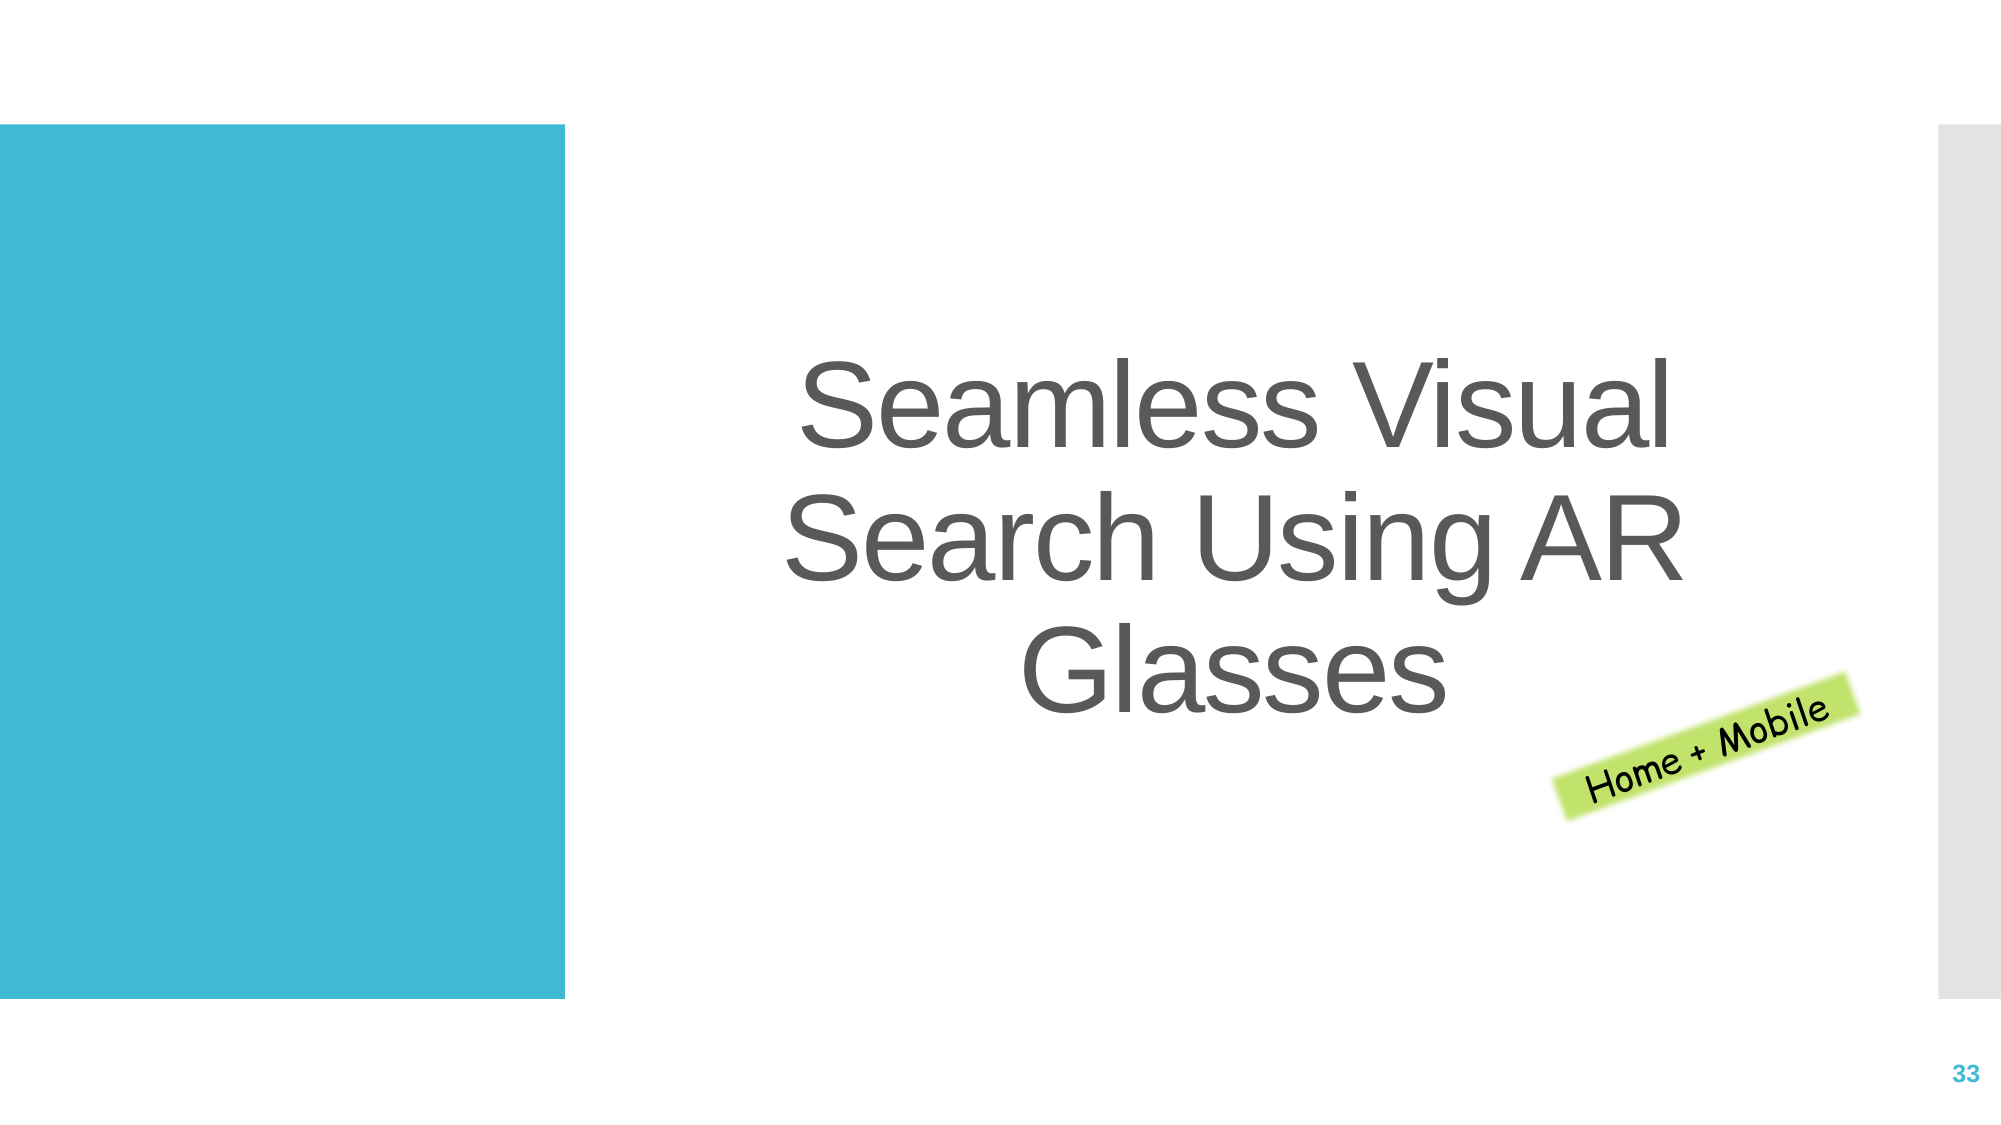

# Seamless Visual Search Using AR Glasses
Home + Mobile
33